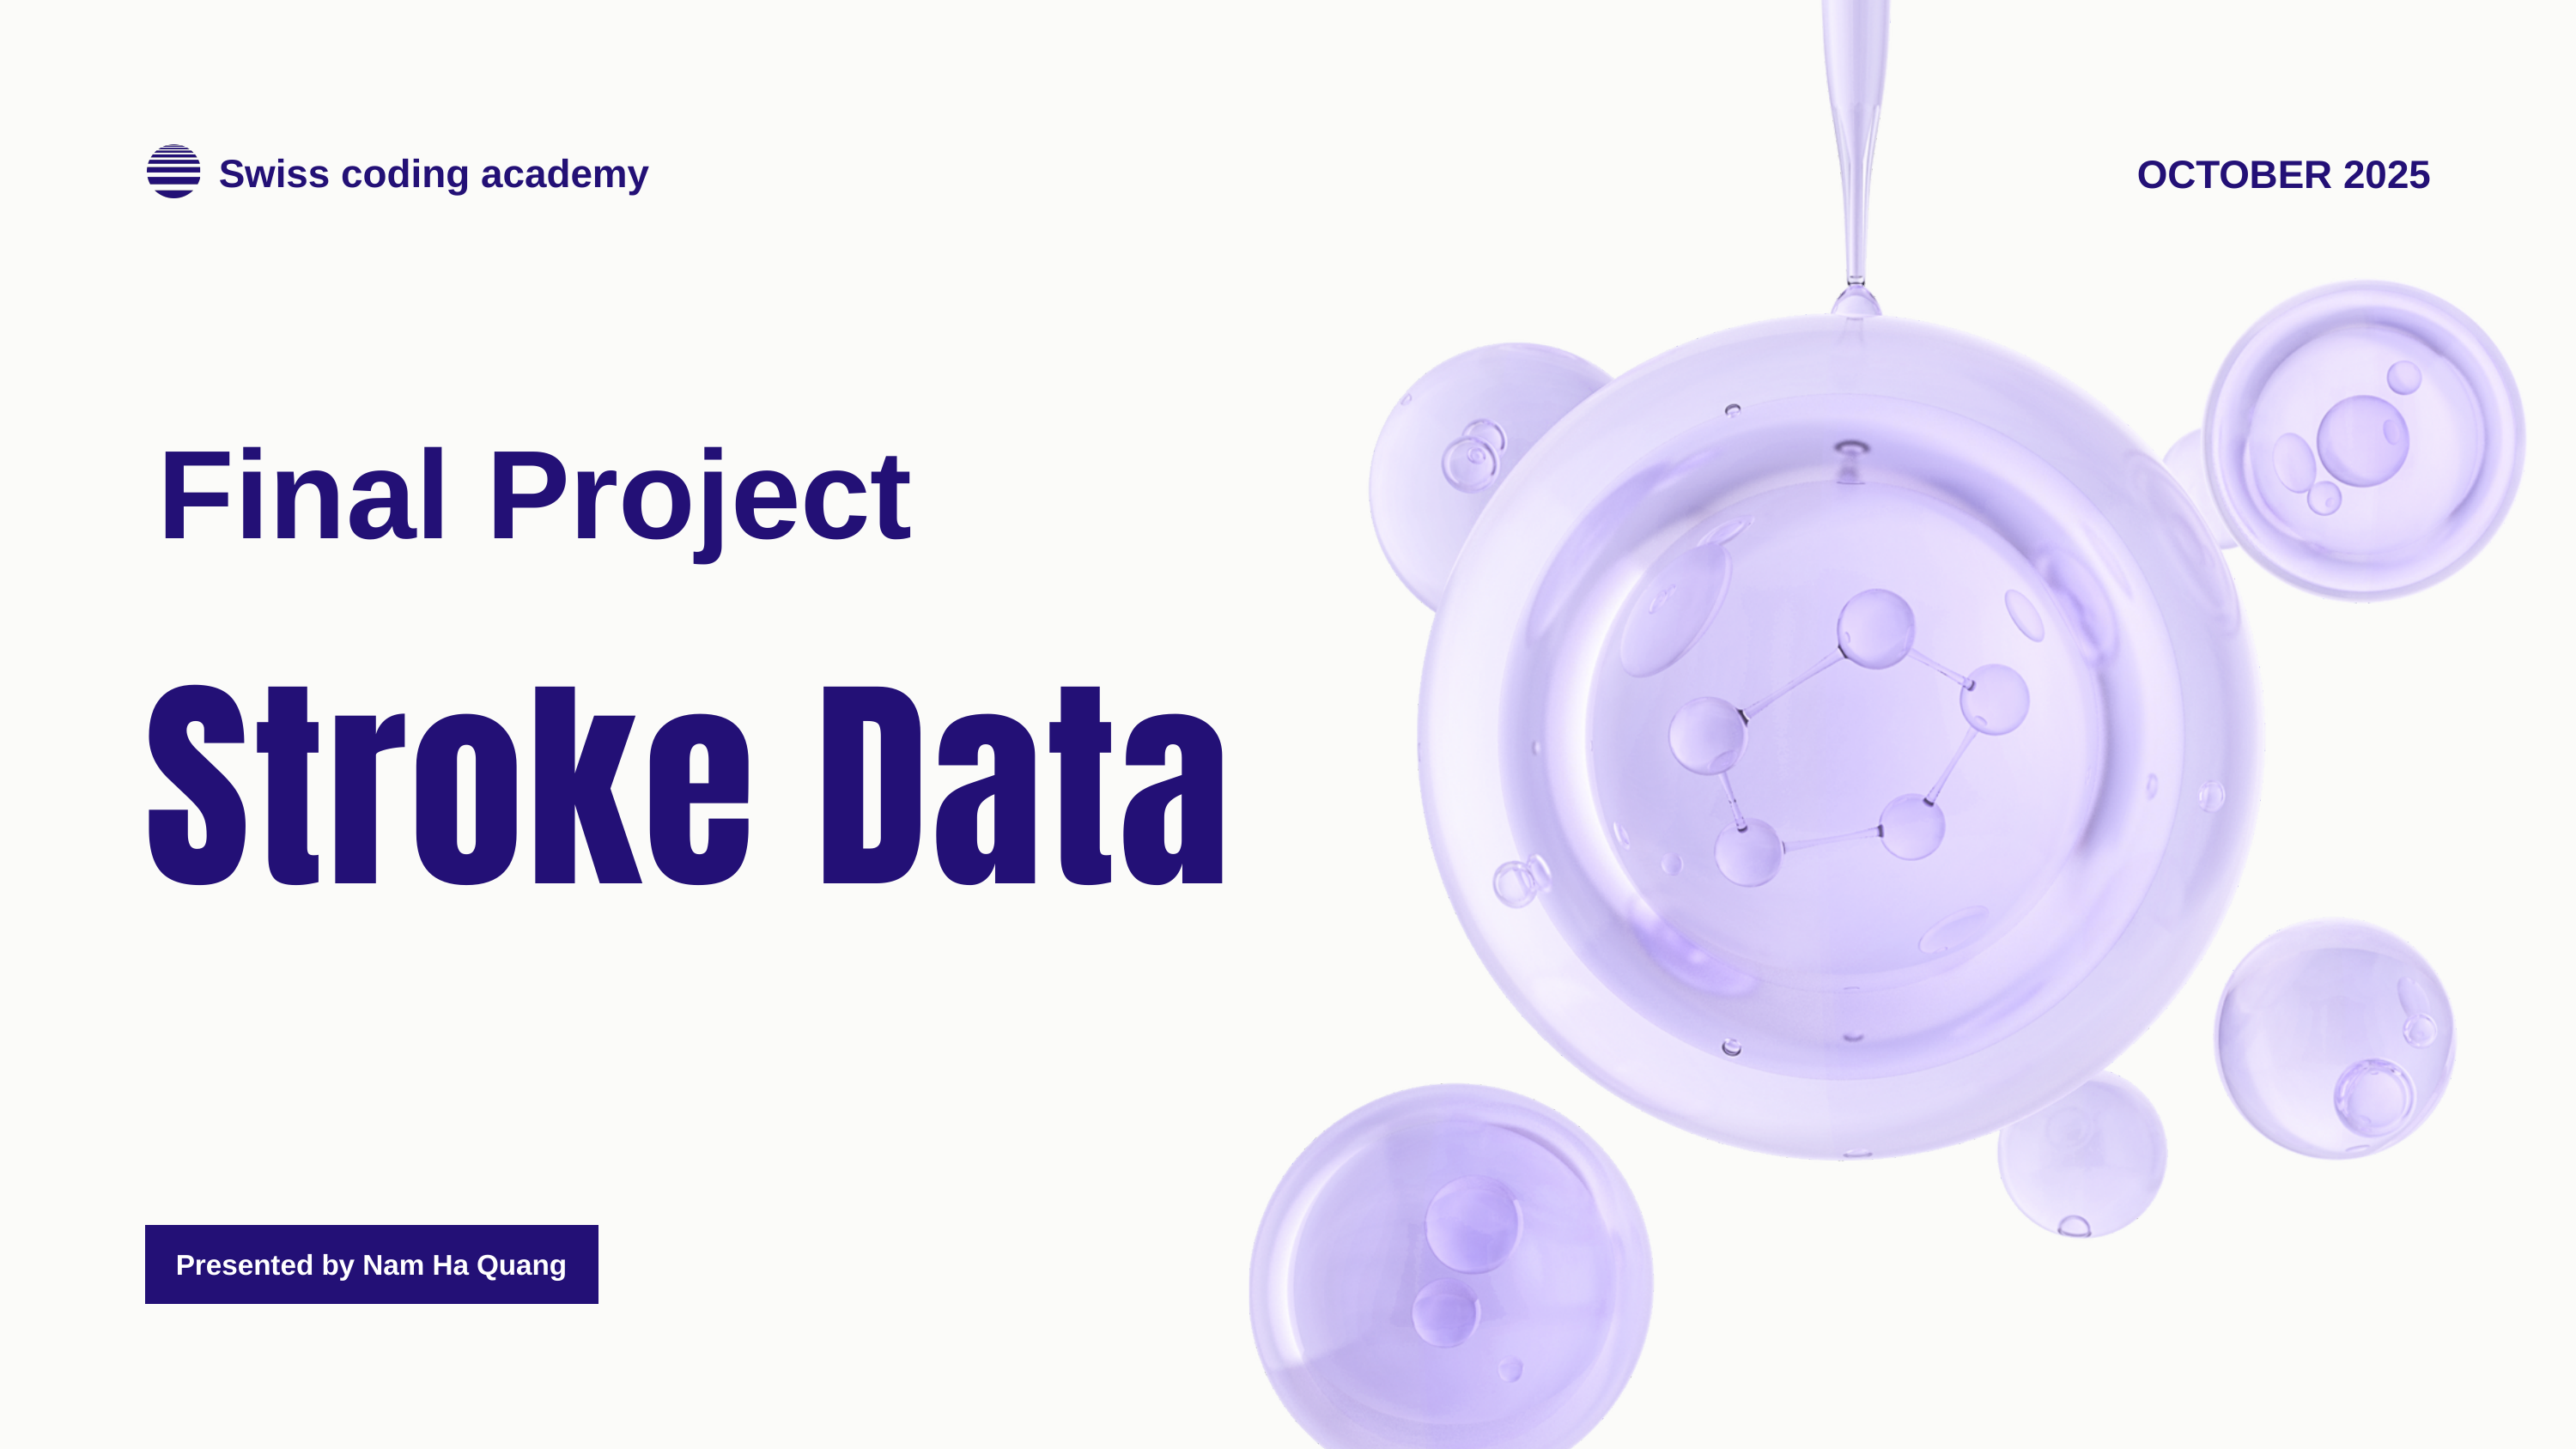

Swiss coding academy
OCTOBER 2025
Final Project
Stroke Data

Presented by Nam Ha Quang